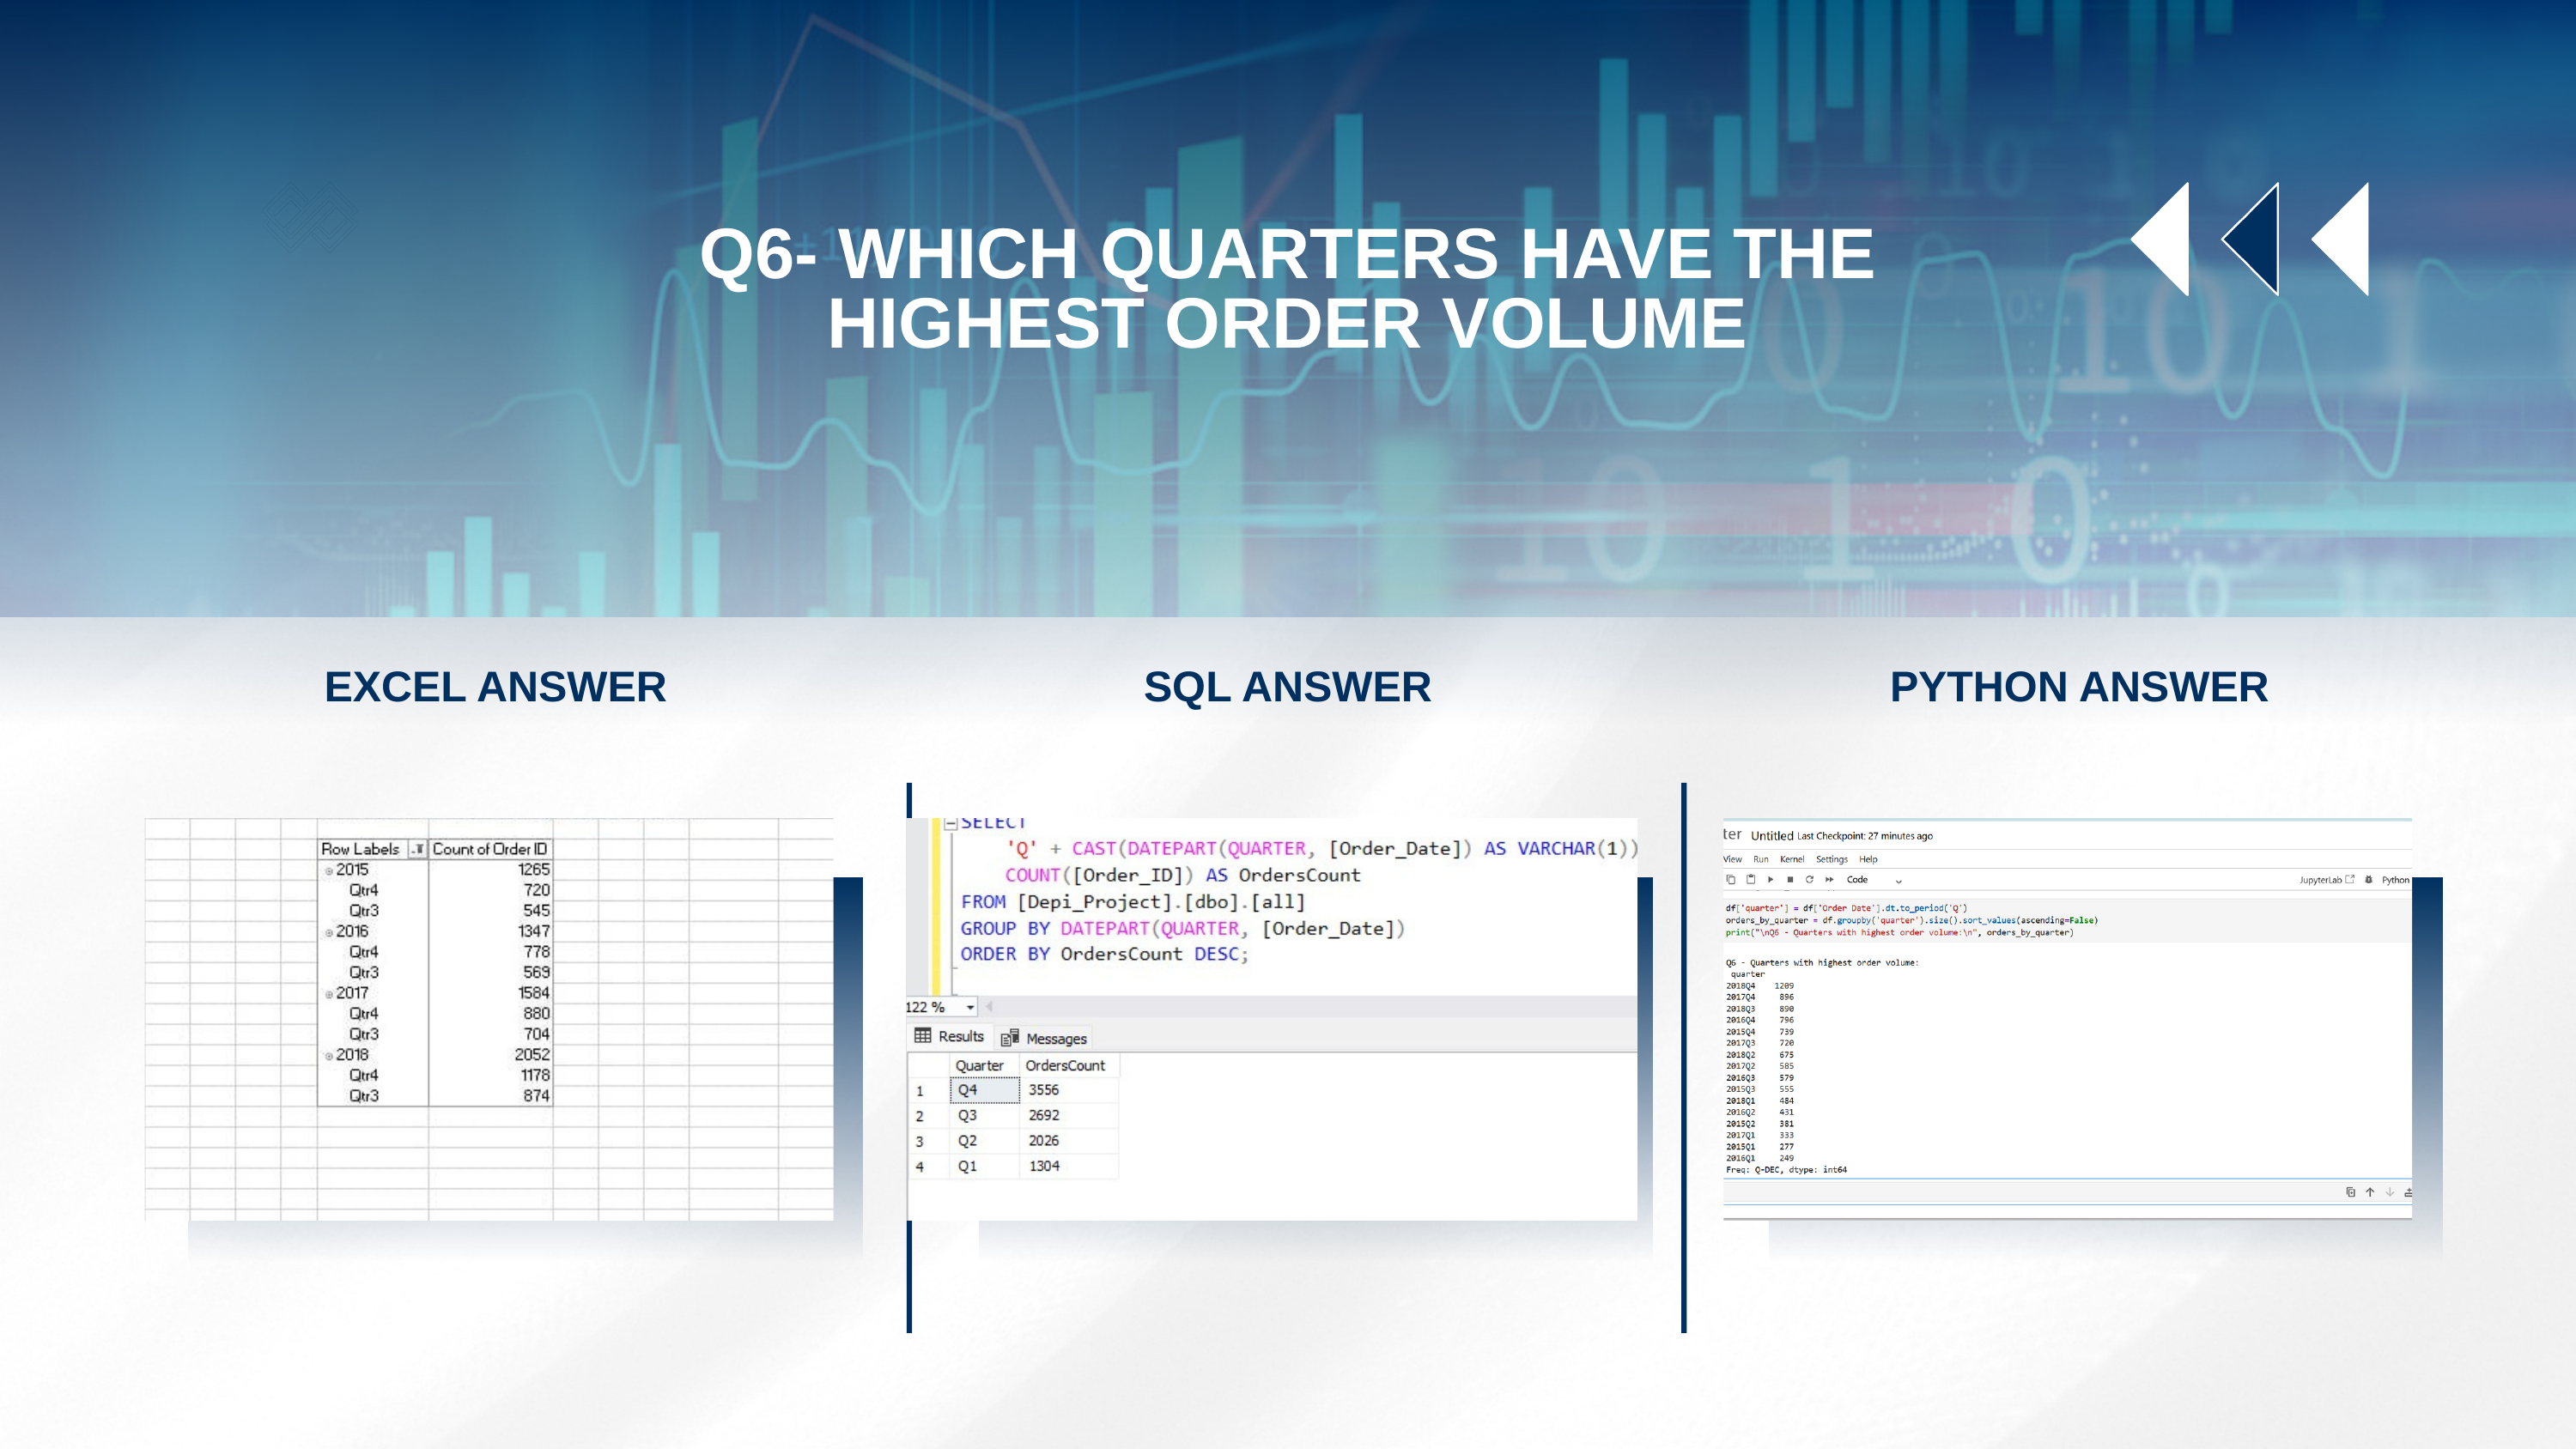

Q6- WHICH QUARTERS HAVE THE HIGHEST ORDER VOLUME
EXCEL ANSWER
SQL ANSWER
PYTHON ANSWER